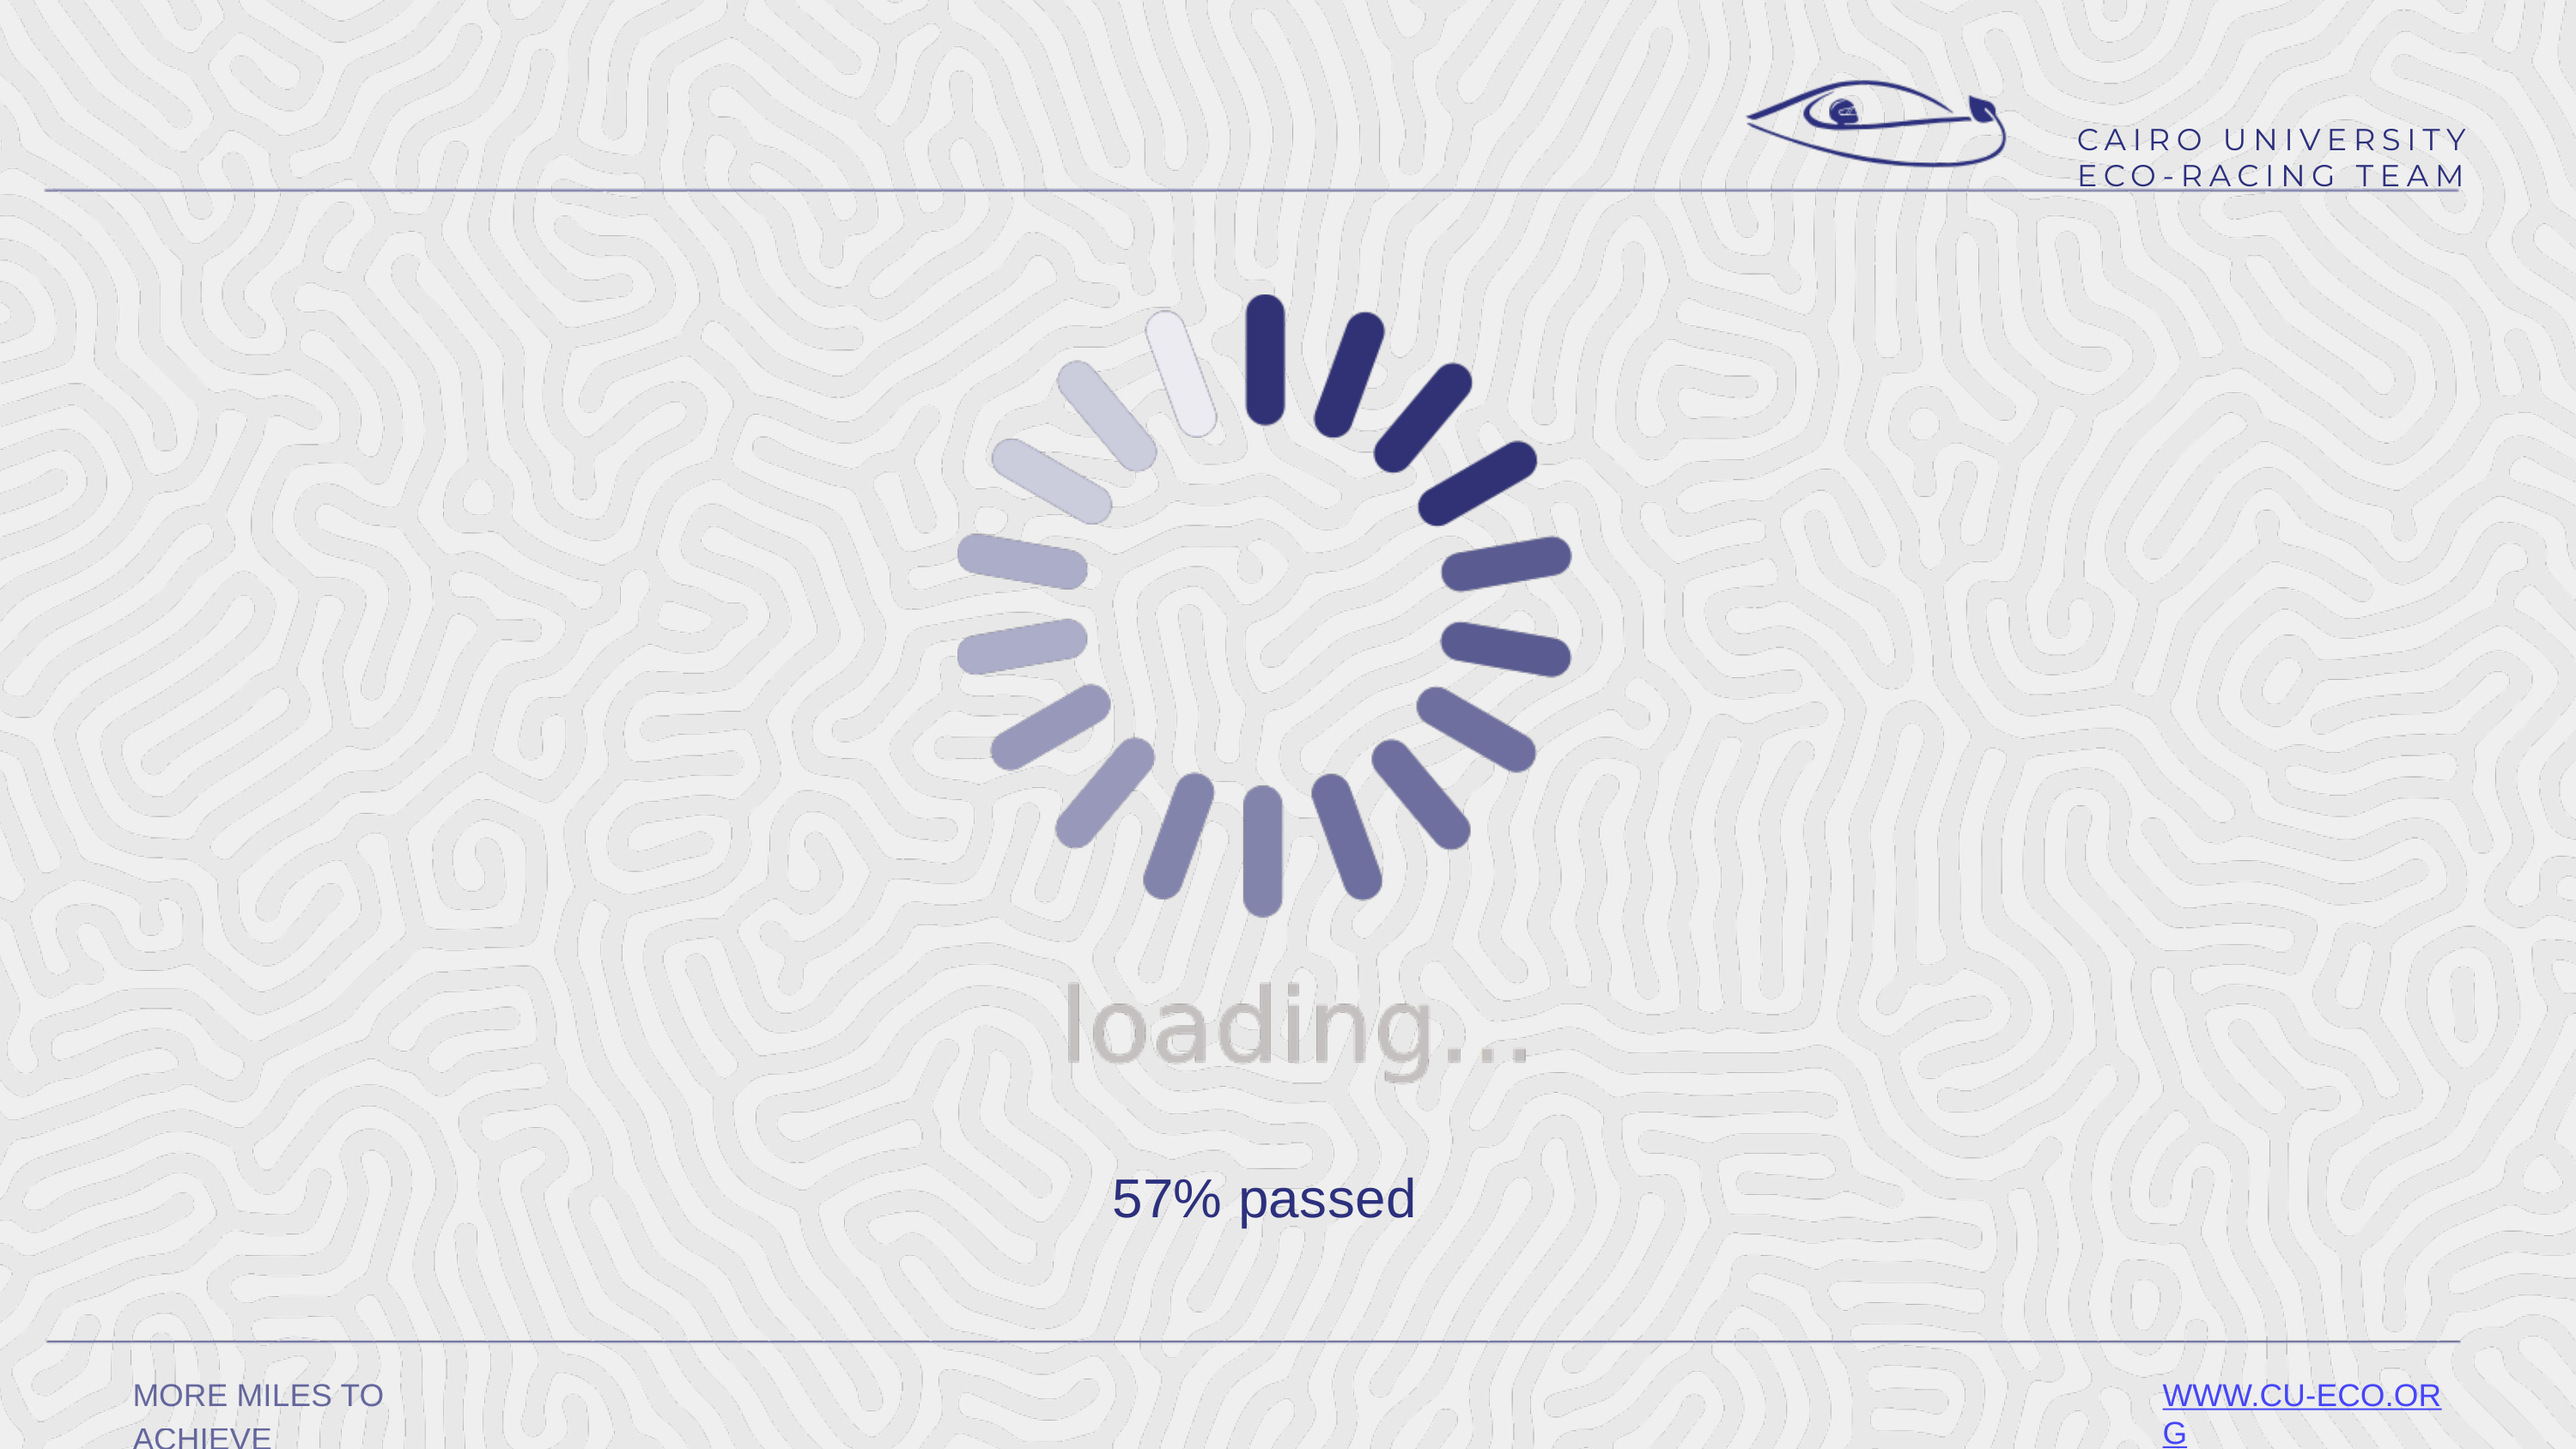

CAIRO UNIVERSITY ECO-RACING TEAM

57% passed
MORE MILES TO ACHIEVE
WWW.CU-ECO.ORG